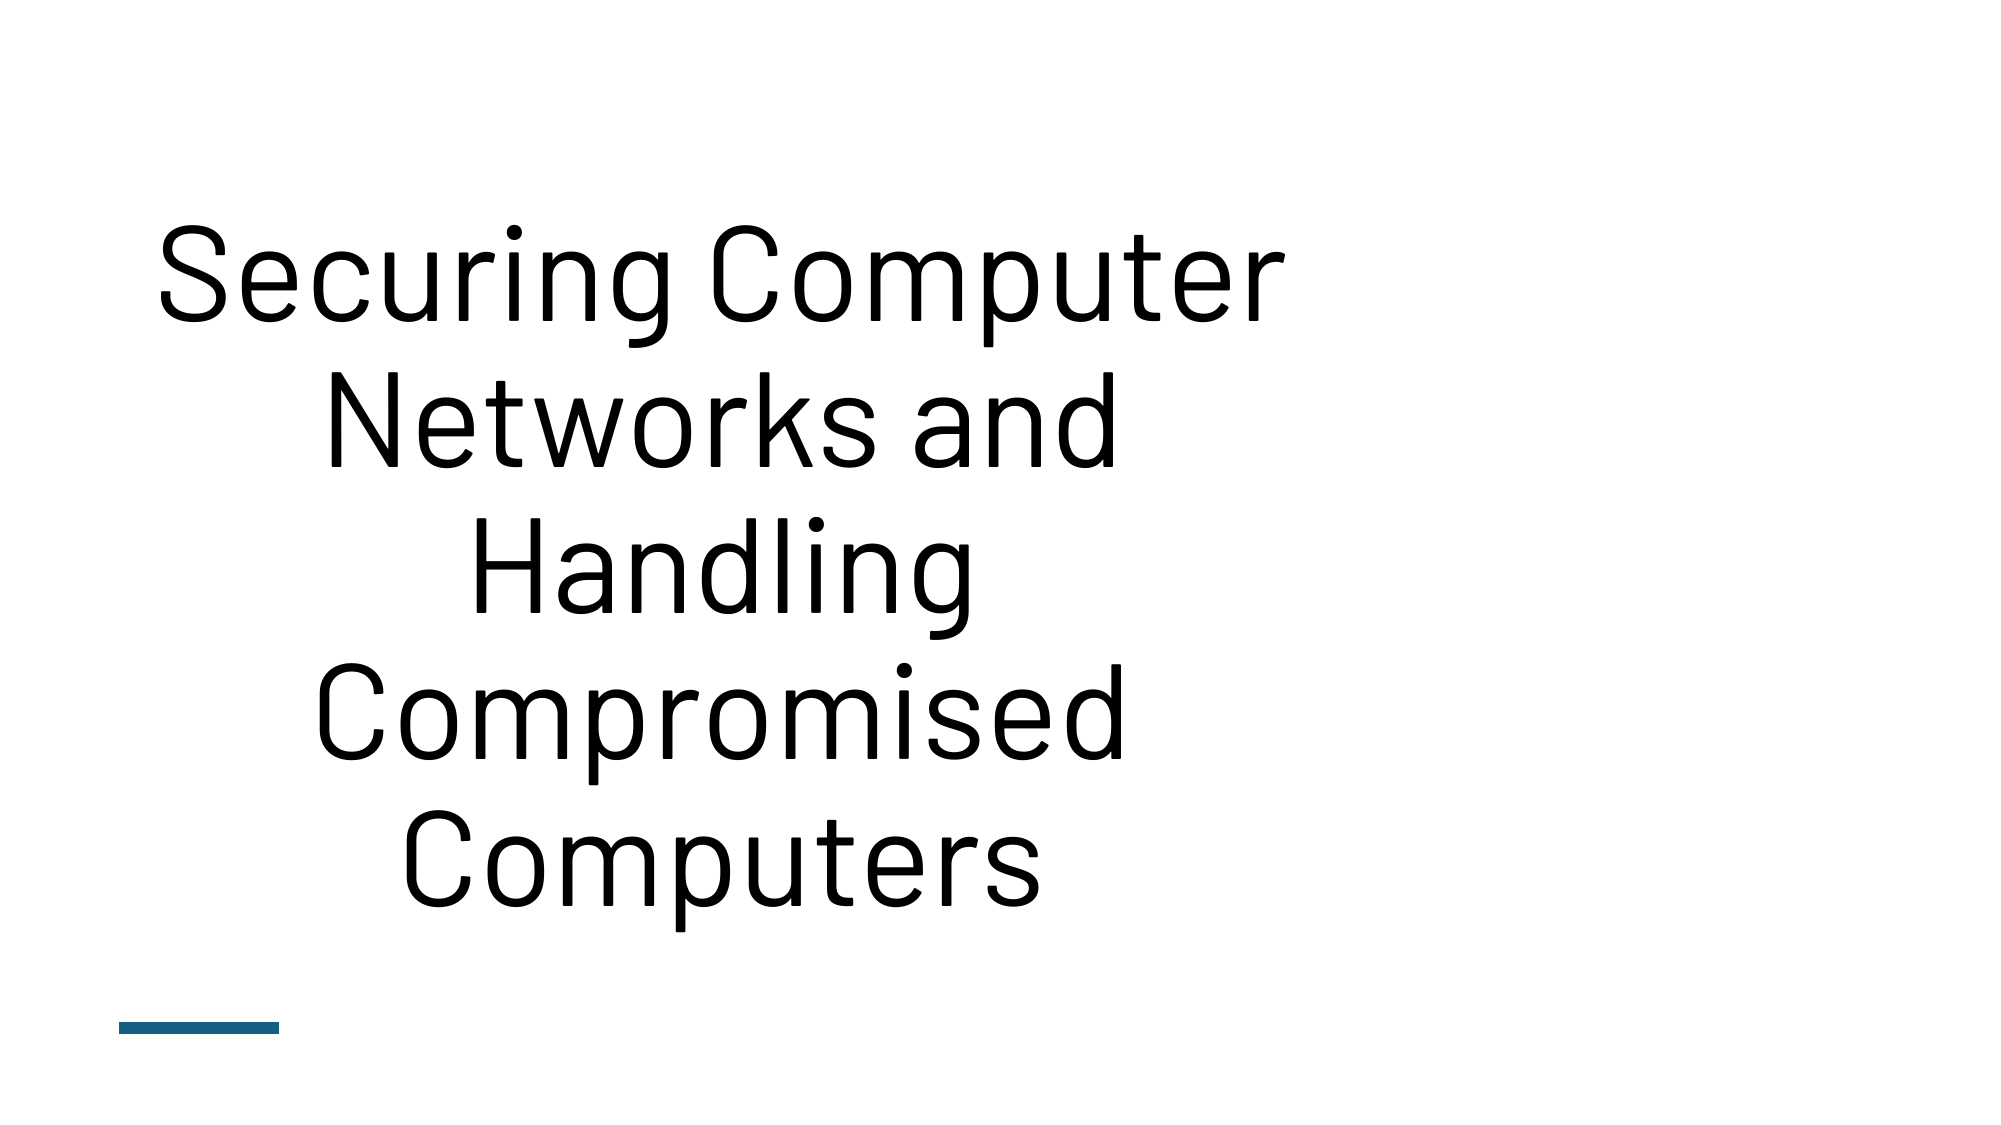

# Securing Computer Networks and Handling Compromised Computers